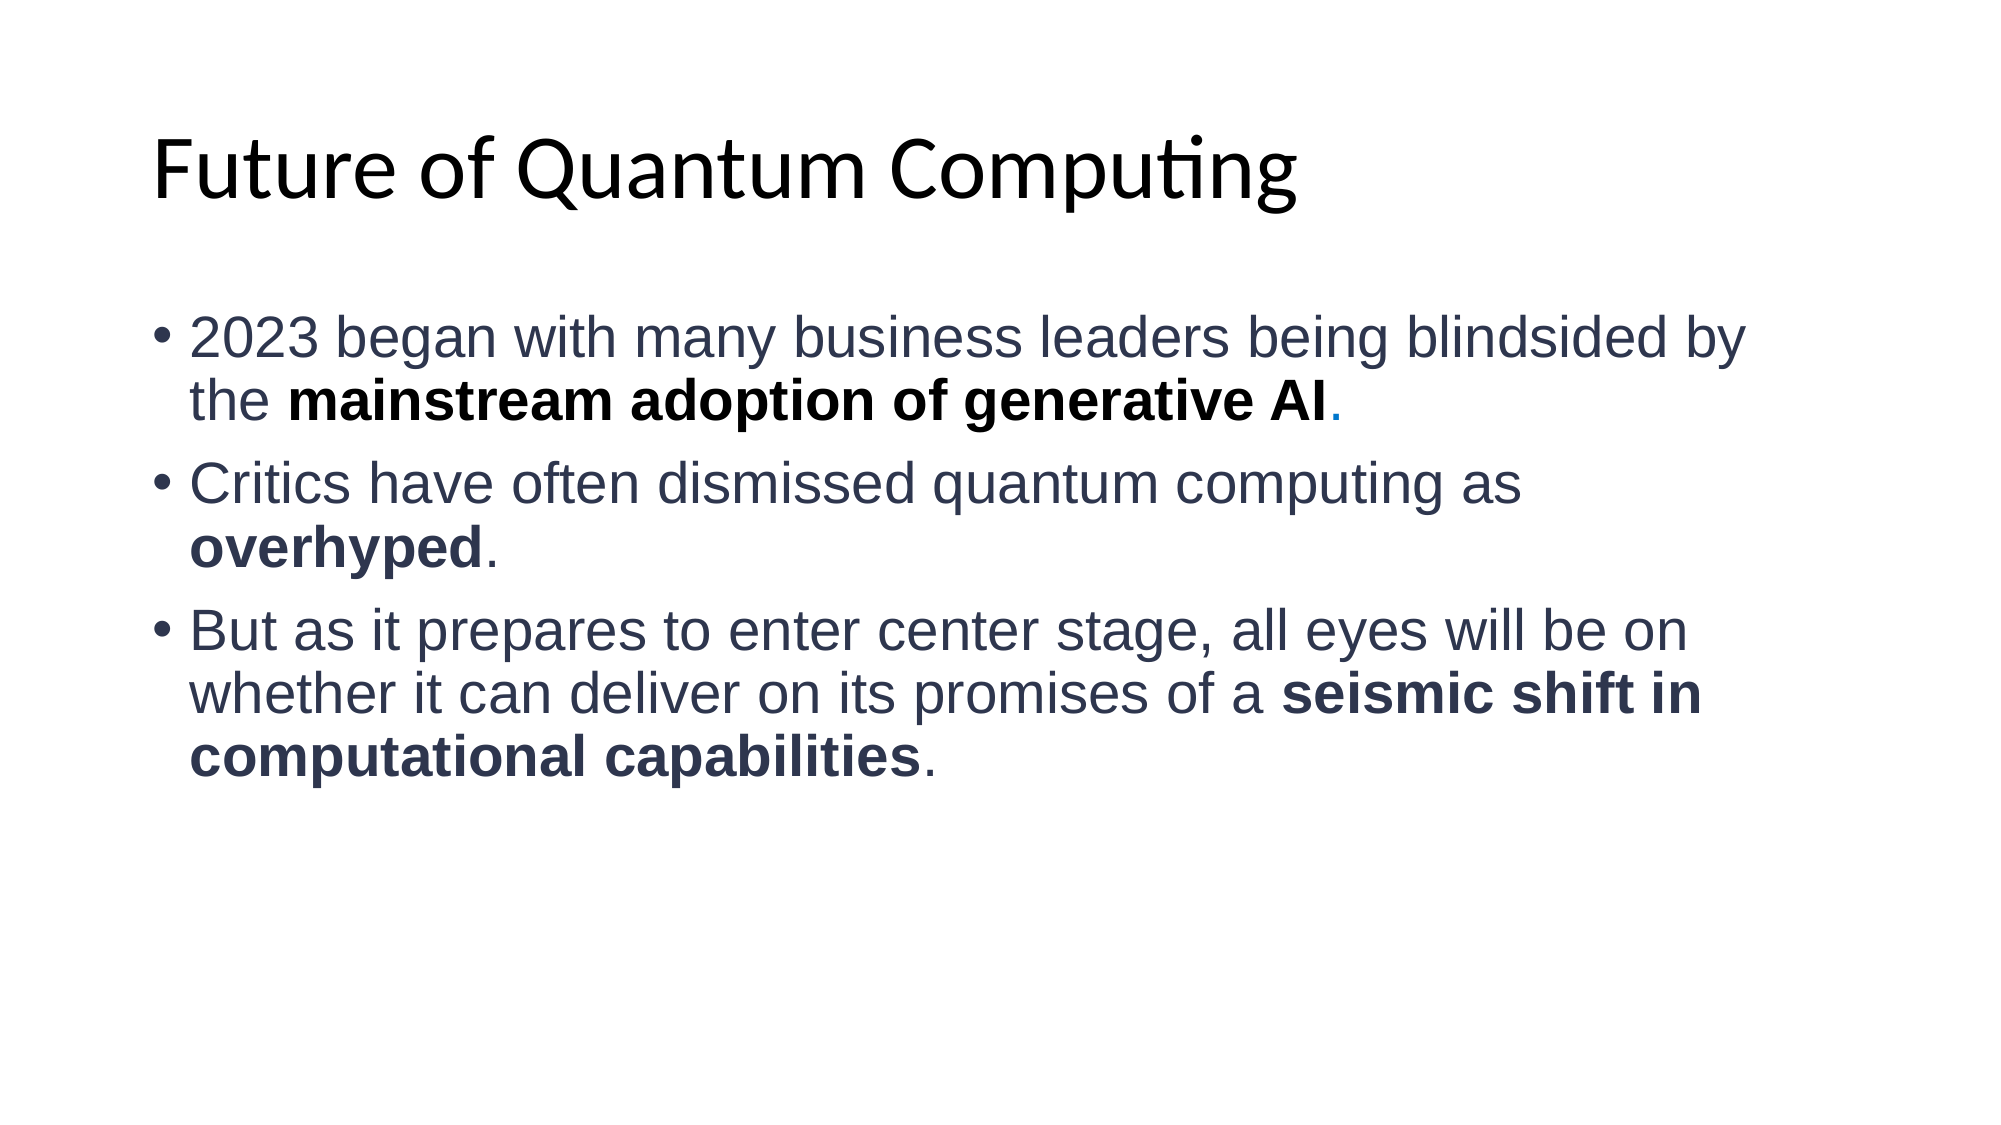

# Future of Quantum Computing
2023 began with many business leaders being blindsided by the mainstream adoption of generative AI.
Critics have often dismissed quantum computing as overhyped.
But as it prepares to enter center stage, all eyes will be on whether it can deliver on its promises of a seismic shift in computational capabilities.